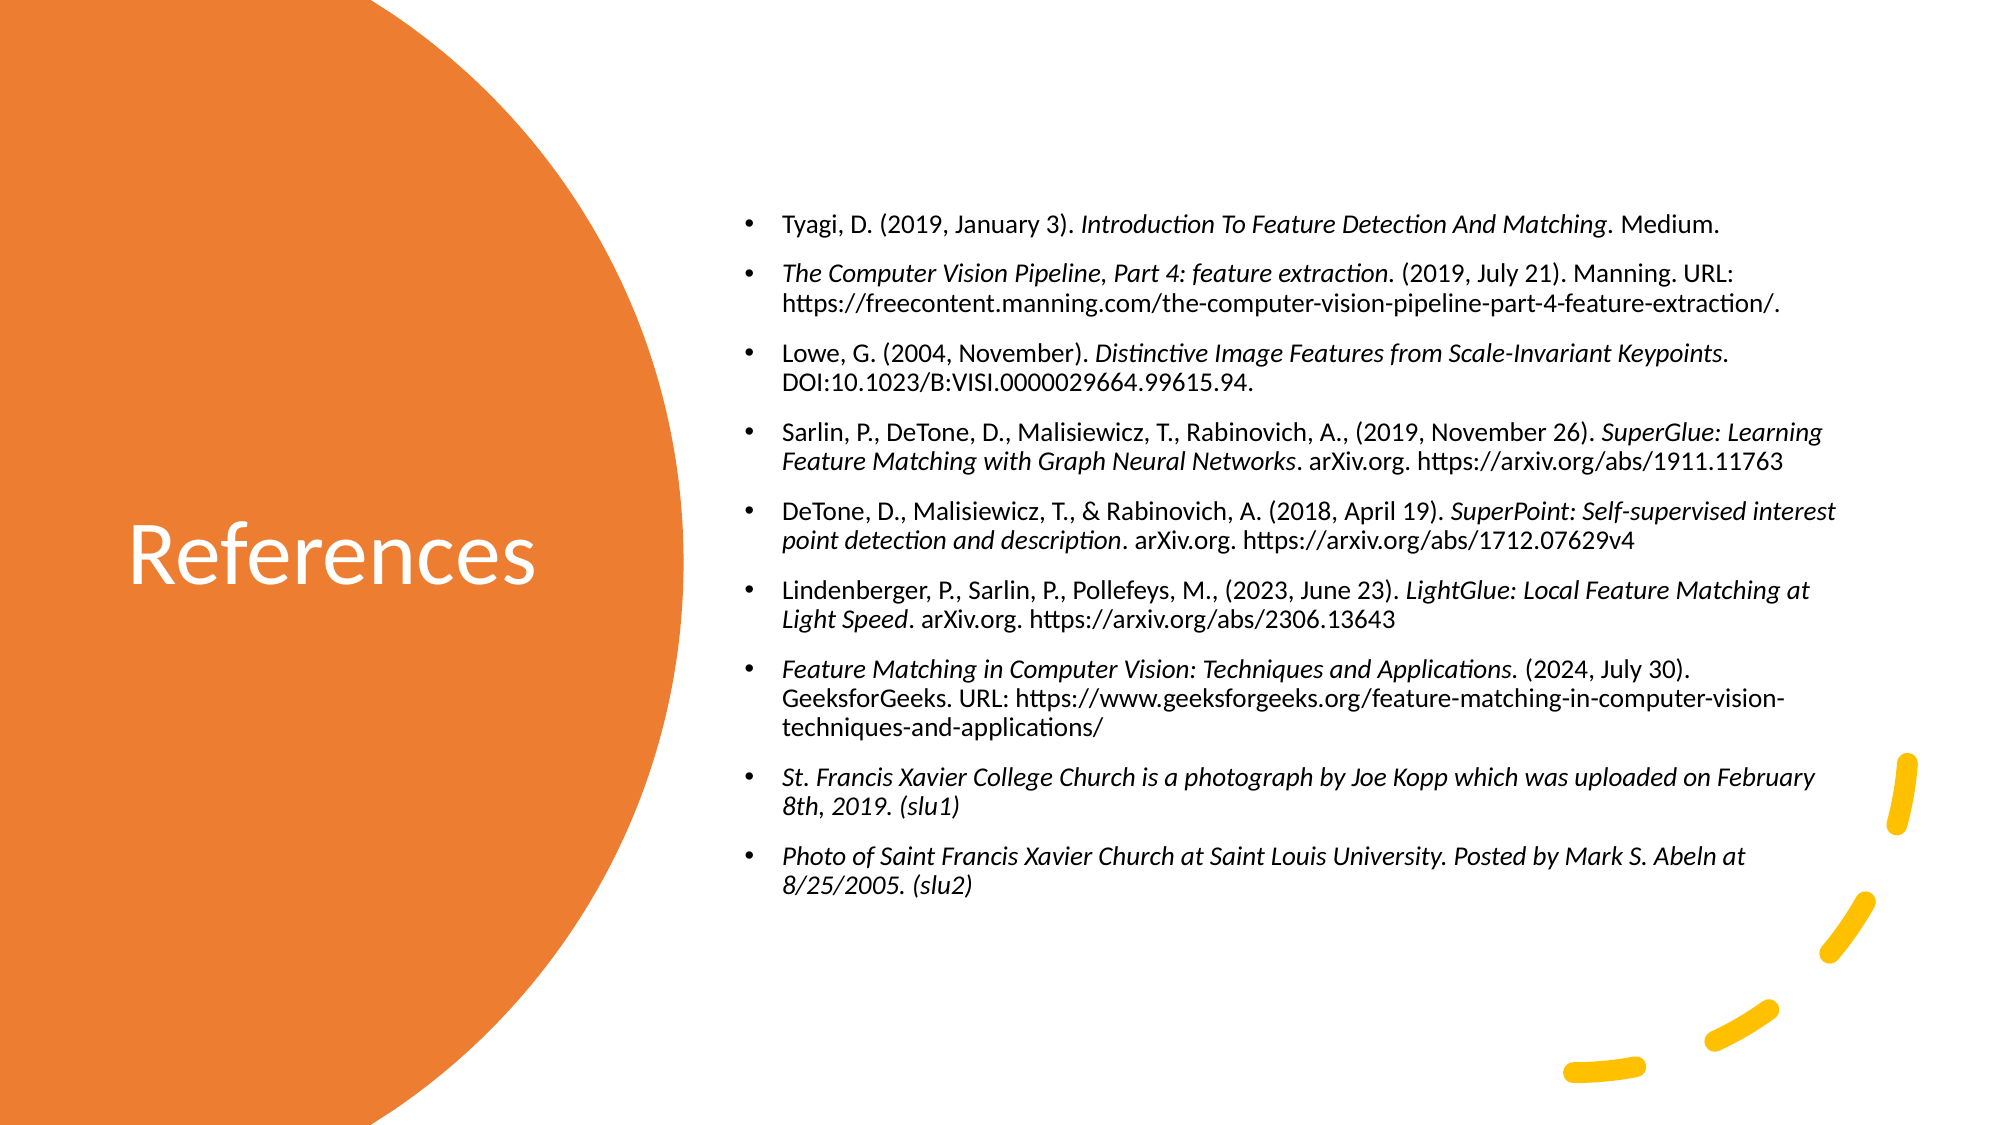

Tyagi, D. (2019, January 3). Introduction To Feature Detection And Matching. Medium.
The Computer Vision Pipeline, Part 4: feature extraction. (2019, July 21). Manning. URL: https://freecontent.manning.com/the-computer-vision-pipeline-part-4-feature-extraction/.
Lowe, G. (2004, November). Distinctive Image Features from Scale-Invariant Keypoints. DOI:10.1023/B:VISI.0000029664.99615.94.
Sarlin, P., DeTone, D., Malisiewicz, T., Rabinovich, A., (2019, November 26). SuperGlue: Learning Feature Matching with Graph Neural Networks. arXiv.org. https://arxiv.org/abs/1911.11763
DeTone, D., Malisiewicz, T., & Rabinovich, A. (2018, April 19). SuperPoint: Self-supervised interest point detection and description. arXiv.org. https://arxiv.org/abs/1712.07629v4
Lindenberger, P., Sarlin, P., Pollefeys, M., (2023, June 23). LightGlue: Local Feature Matching at Light Speed. arXiv.org. https://arxiv.org/abs/2306.13643
Feature Matching in Computer Vision: Techniques and Applications. (2024, July 30). GeeksforGeeks. URL: https://www.geeksforgeeks.org/feature-matching-in-computer-vision-techniques-and-applications/
St. Francis Xavier College Church is a photograph by Joe Kopp which was uploaded on February 8th, 2019. (slu1)
Photo of Saint Francis Xavier Church at Saint Louis University. Posted by Mark S. Abeln at 8/25/2005. (slu2)
# References